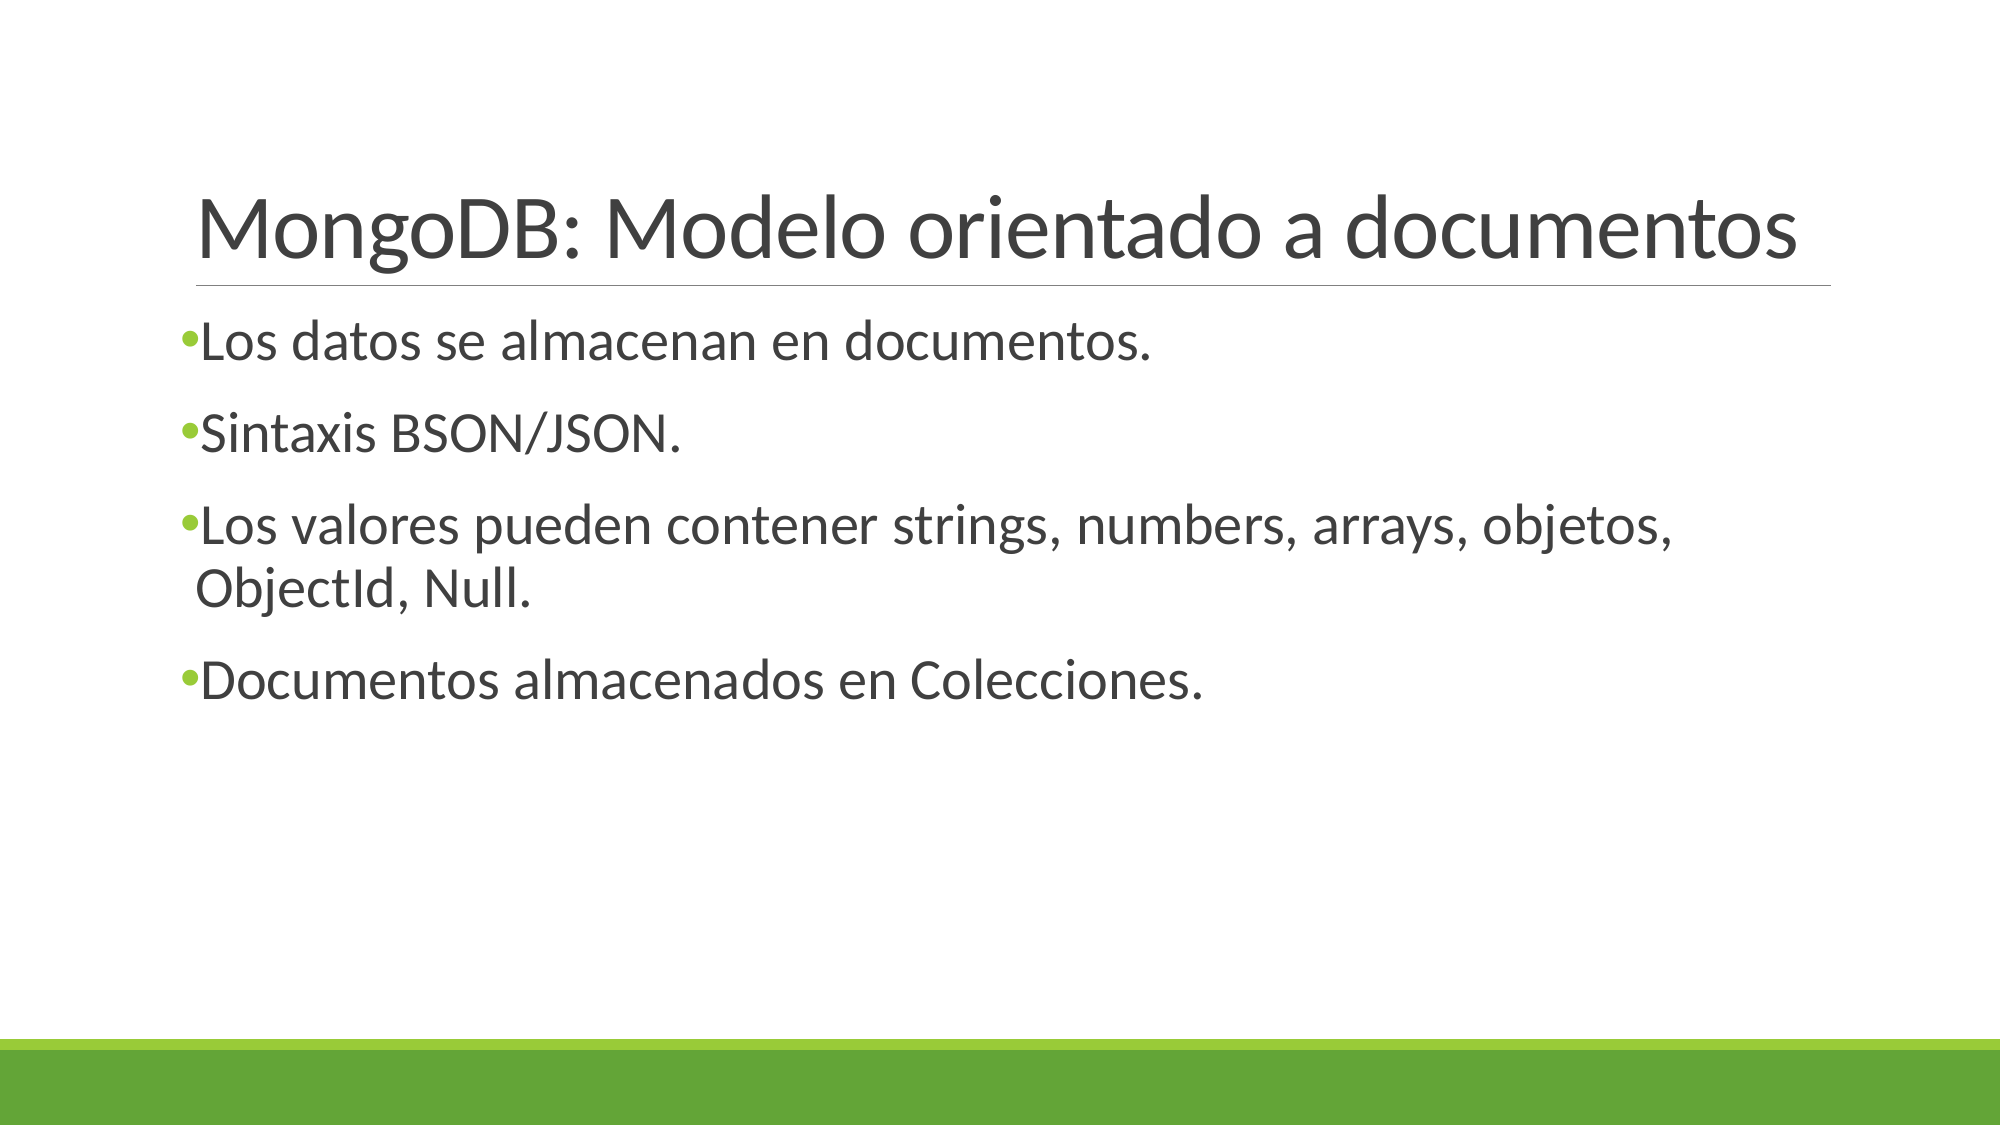

# MongoDB: Modelo orientado a documentos
Los datos se almacenan en documentos.
Sintaxis BSON/JSON.
Los valores pueden contener strings, numbers, arrays, objetos, ObjectId, Null.
Documentos almacenados en Colecciones.